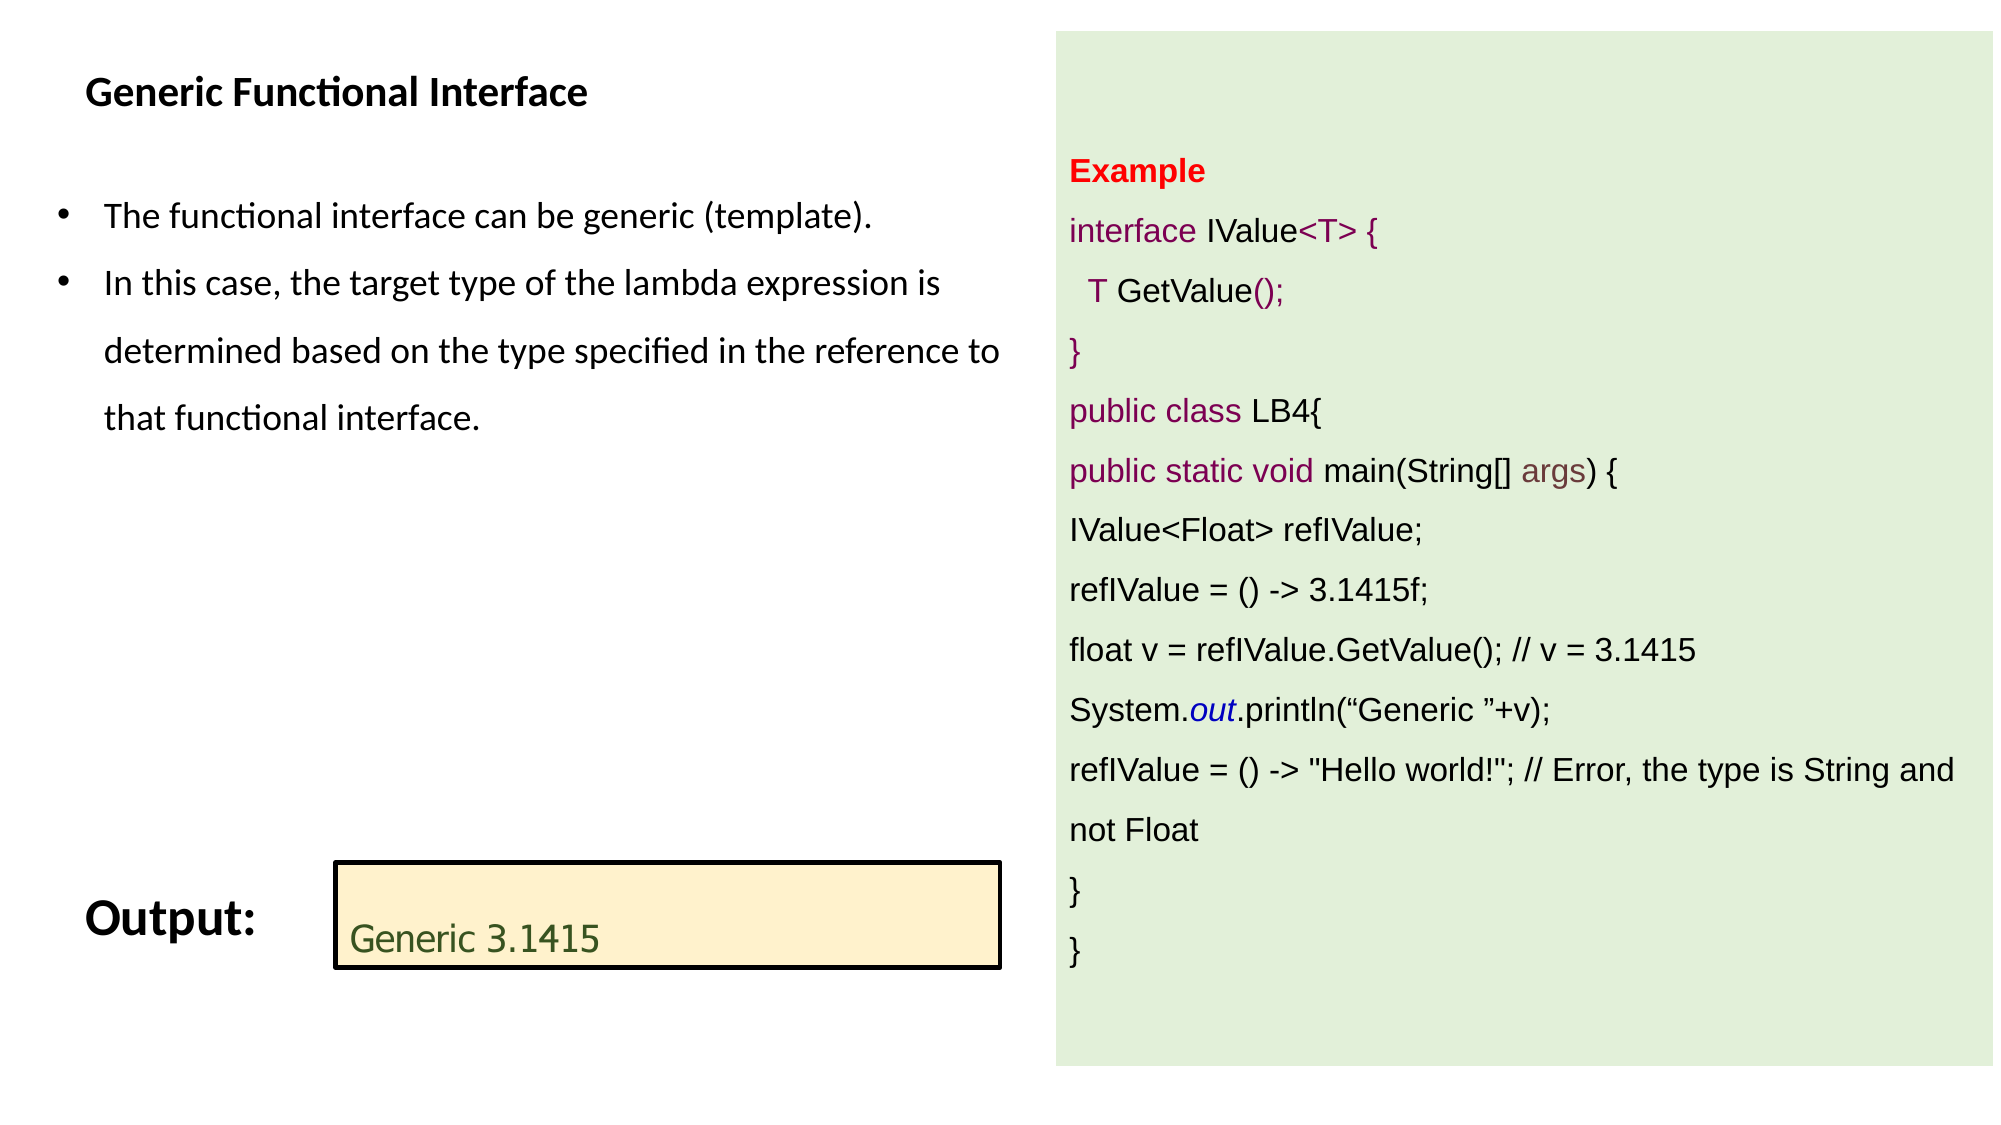

Generic Functional Interface

Example
interface IValue<T> {
  T GetValue();
}
public class LB4{
public static void main(String[] args) {
IValue<Float> refIValue;
refIValue = () -> 3.1415f;
float v = refIValue.GetValue(); // v = 3.1415
System.out.println(“Generic ”+v);
refIValue = () -> "Hello world!"; // Error, the type is String and not Float
}
}
The functional interface can be generic (template).
In this case, the target type of the lambda expression is determined based on the type specified in the reference to that functional interface.
Output:

Generic 3.1415